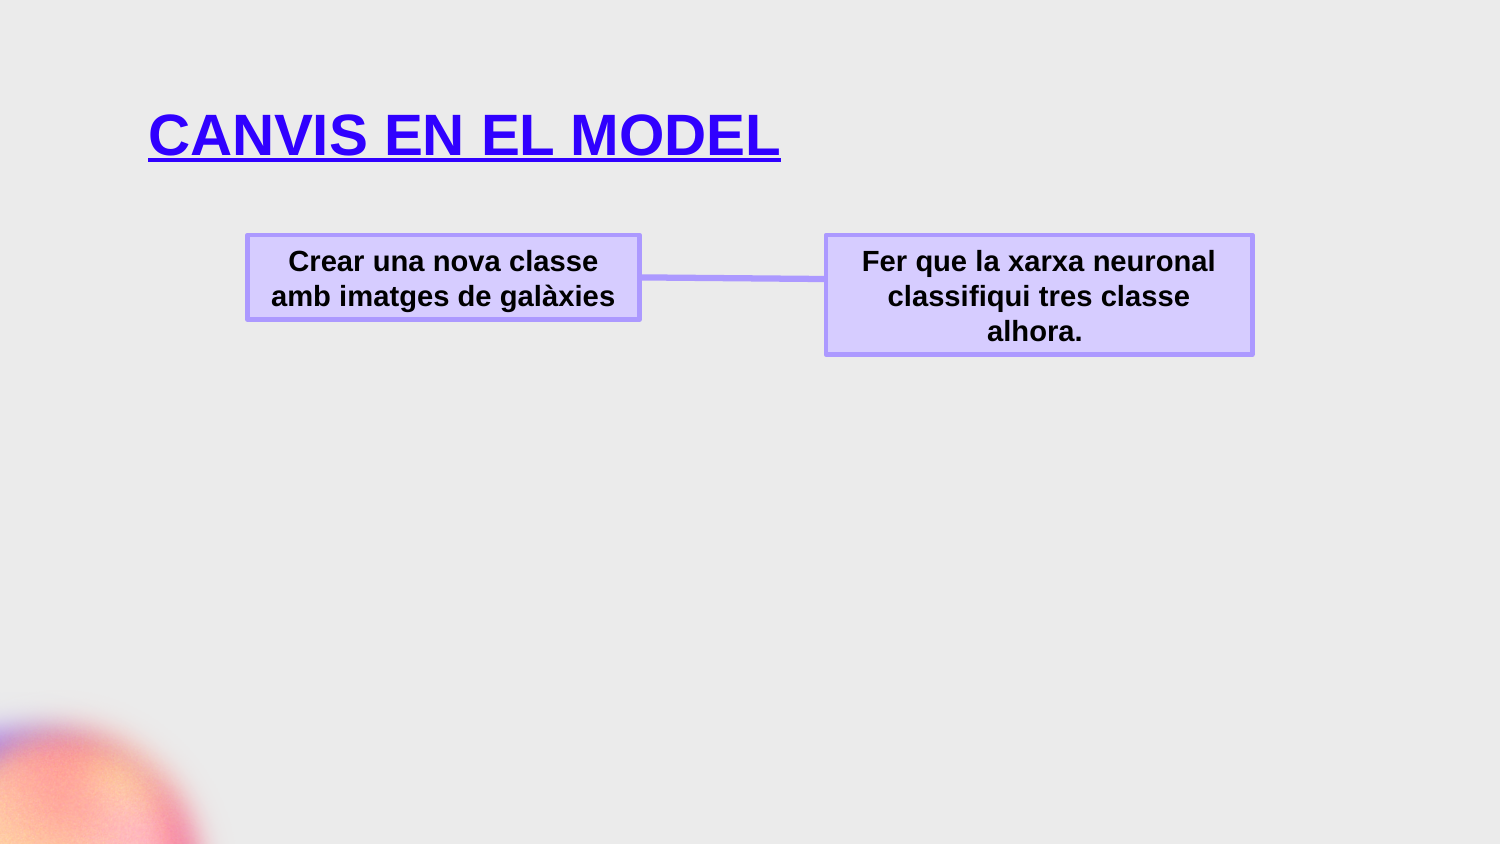

# CANVIS EN EL MODEL
Crear una nova classe amb imatges de galàxies
Fer que la xarxa neuronal classifiqui tres classe alhora.